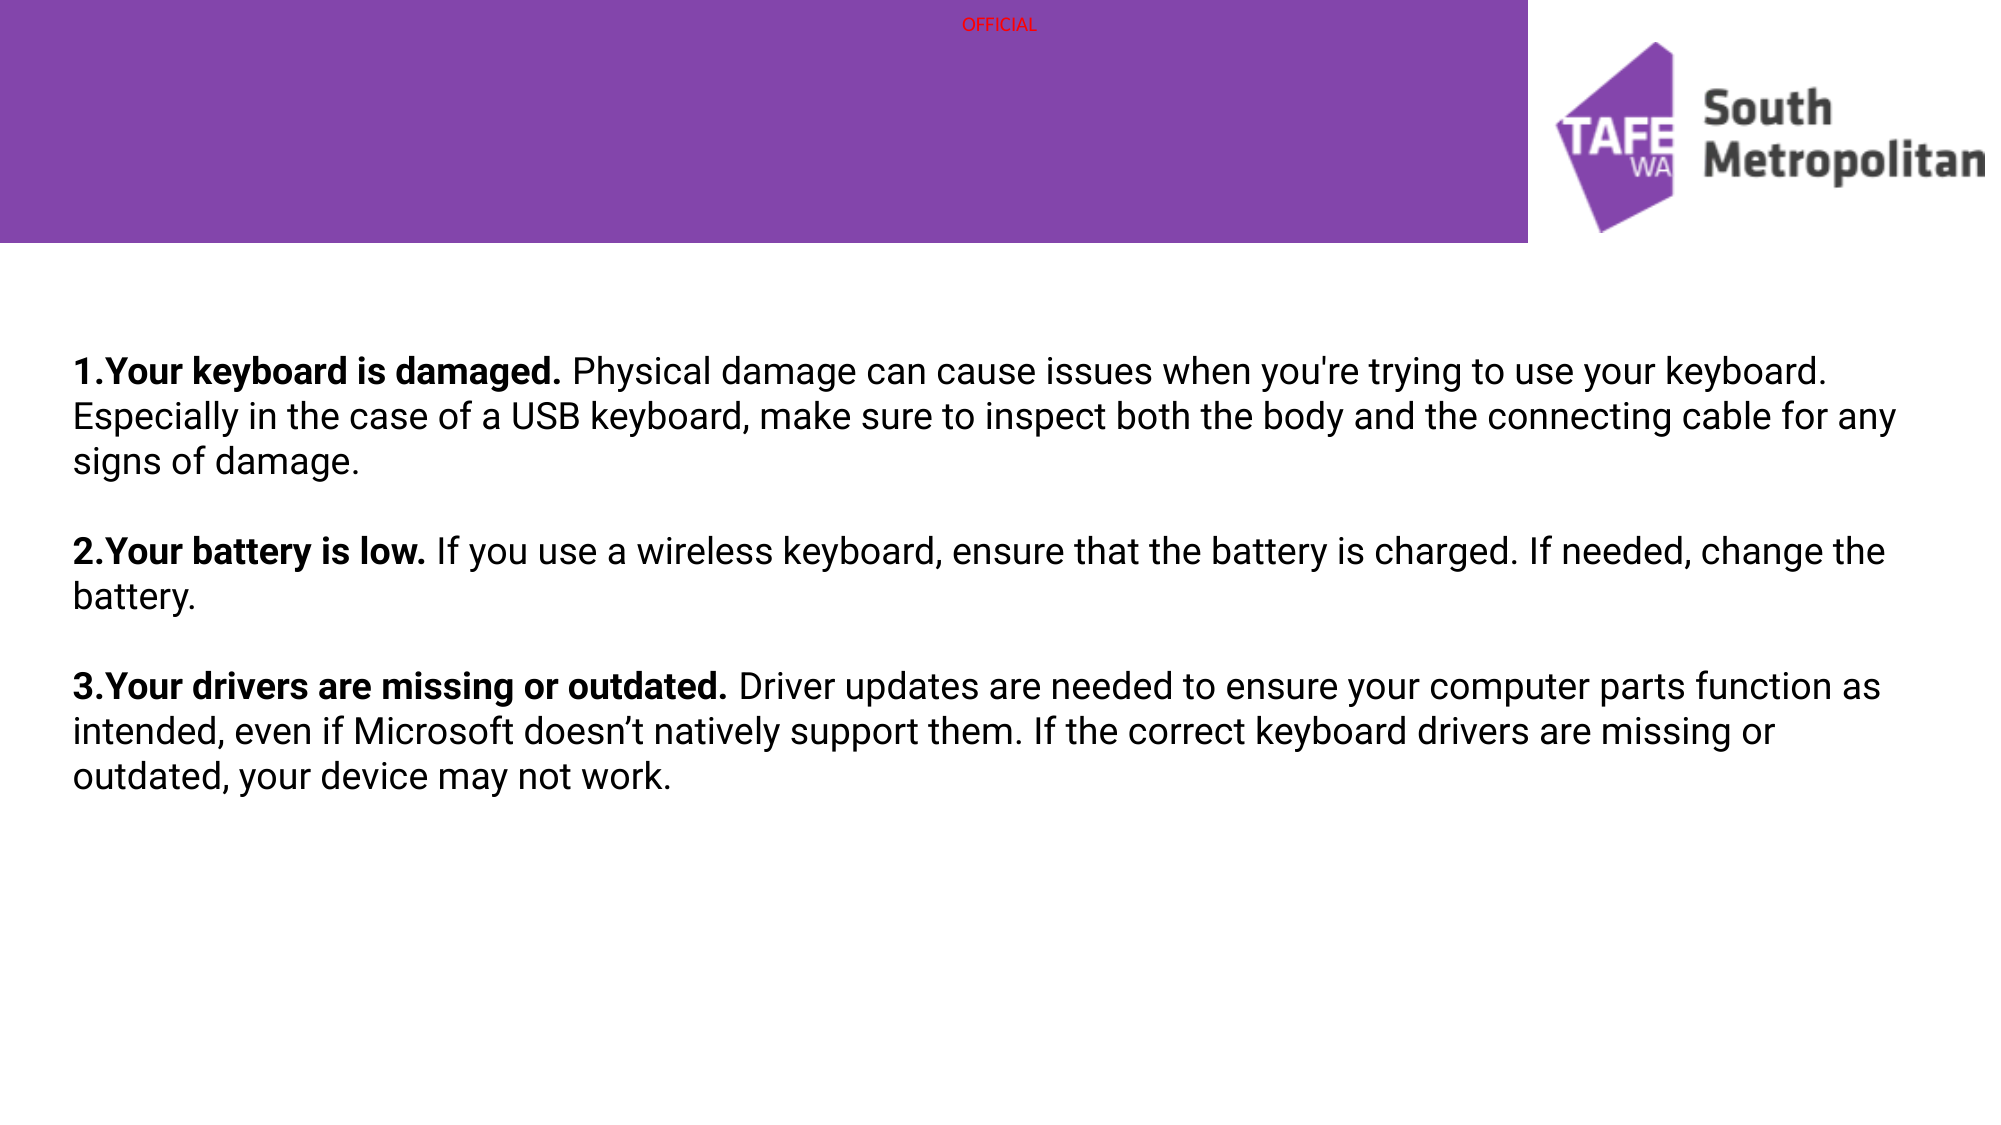

Your keyboard is damaged. Physical damage can cause issues when you're trying to use your keyboard. Especially in the case of a USB keyboard, make sure to inspect both the body and the connecting cable for any signs of damage.

Your battery is low. If you use a wireless keyboard, ensure that the battery is charged. If needed, change the battery.

Your drivers are missing or outdated. Driver updates are needed to ensure your computer parts function as intended, even if Microsoft doesn’t natively support them. If the correct keyboard drivers are missing or outdated, your device may not work.